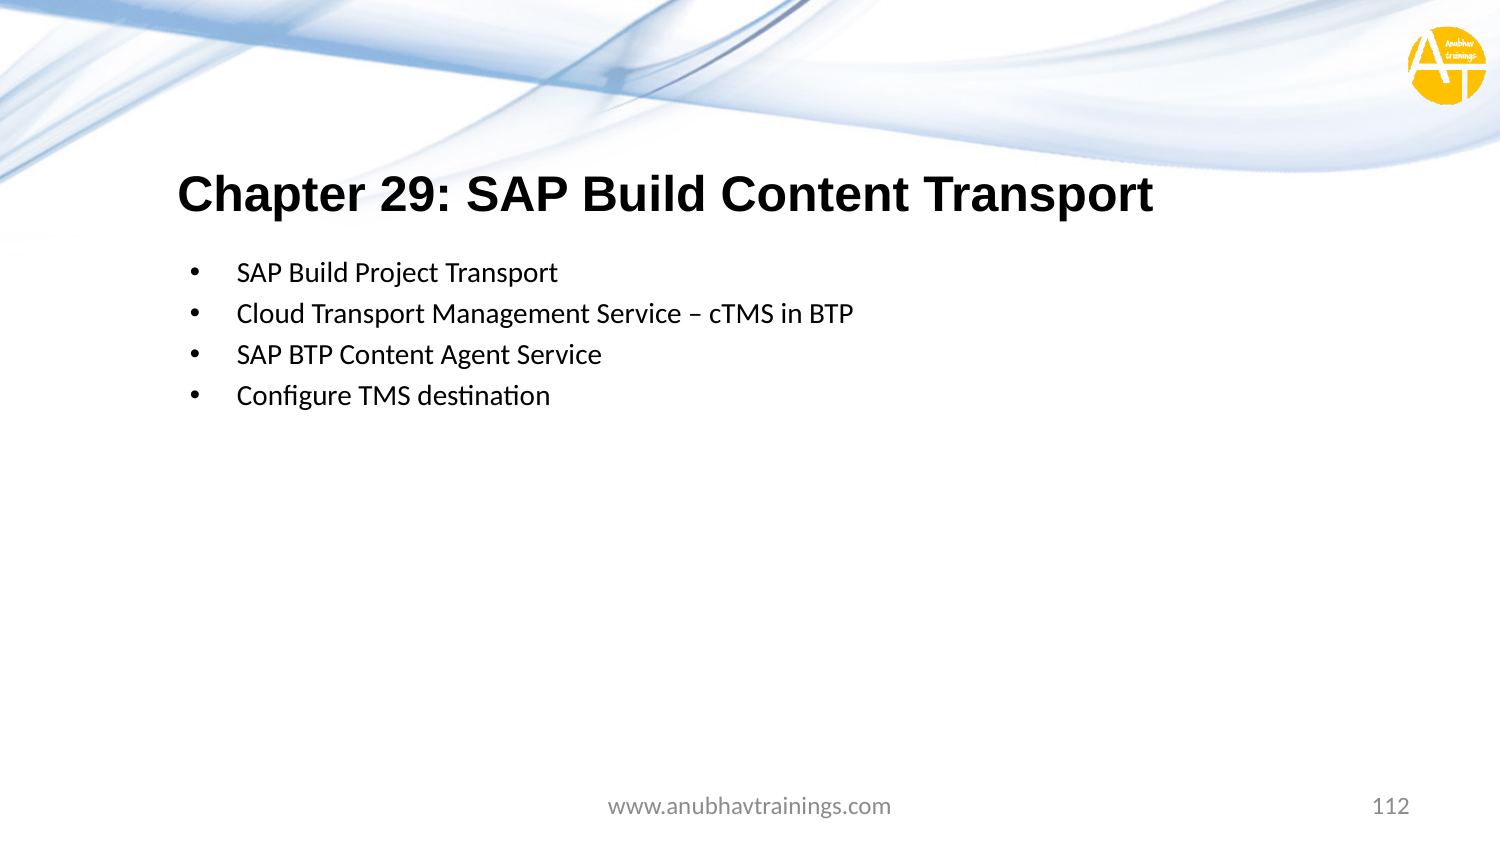

# Chapter 29: SAP Build Content Transport
SAP Build Project Transport
Cloud Transport Management Service – cTMS in BTP
SAP BTP Content Agent Service
Configure TMS destination

www.anubhavtrainings.com
112